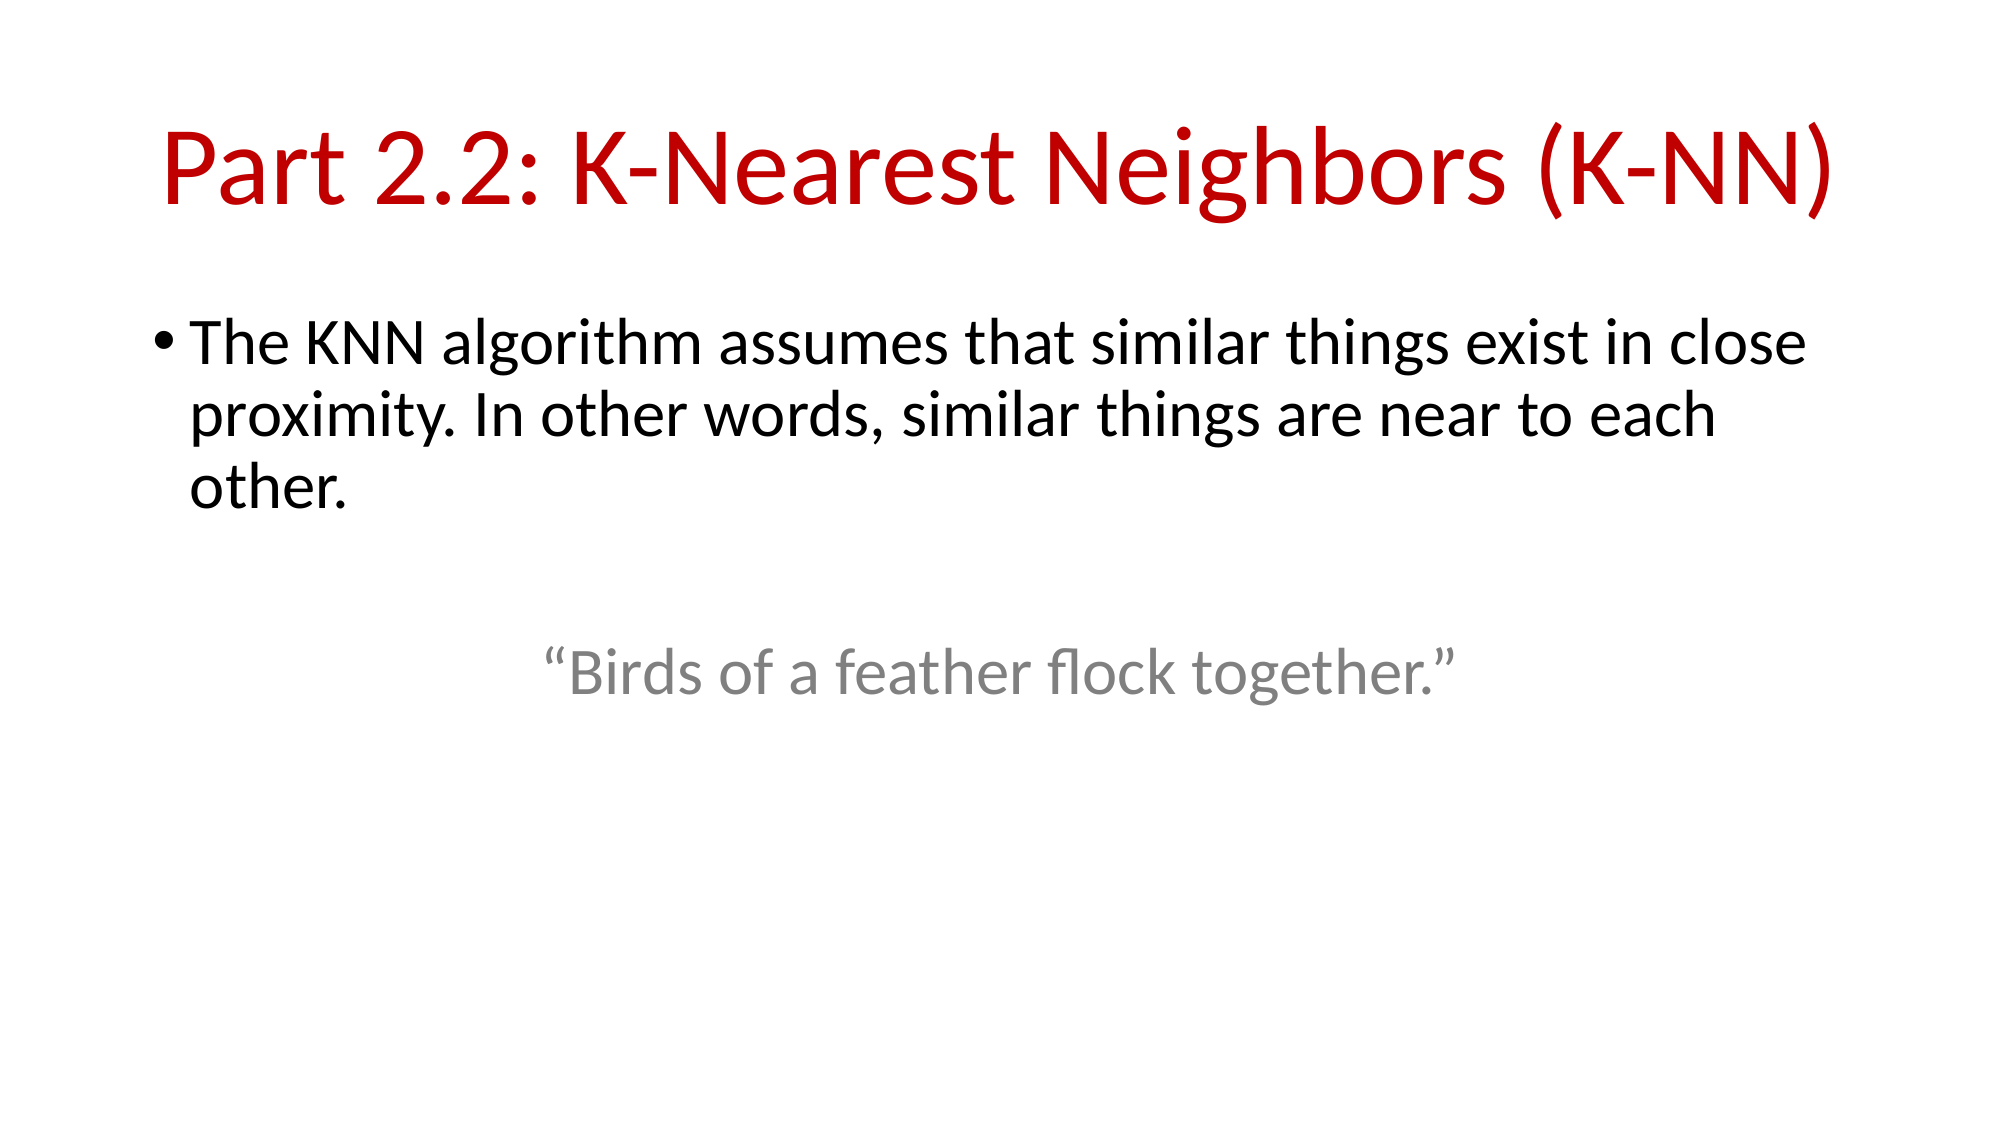

# Part 2.2: K-Nearest Neighbors (K-NN)
The KNN algorithm assumes that similar things exist in close proximity. In other words, similar things are near to each other.

“Birds of a feather flock together.”